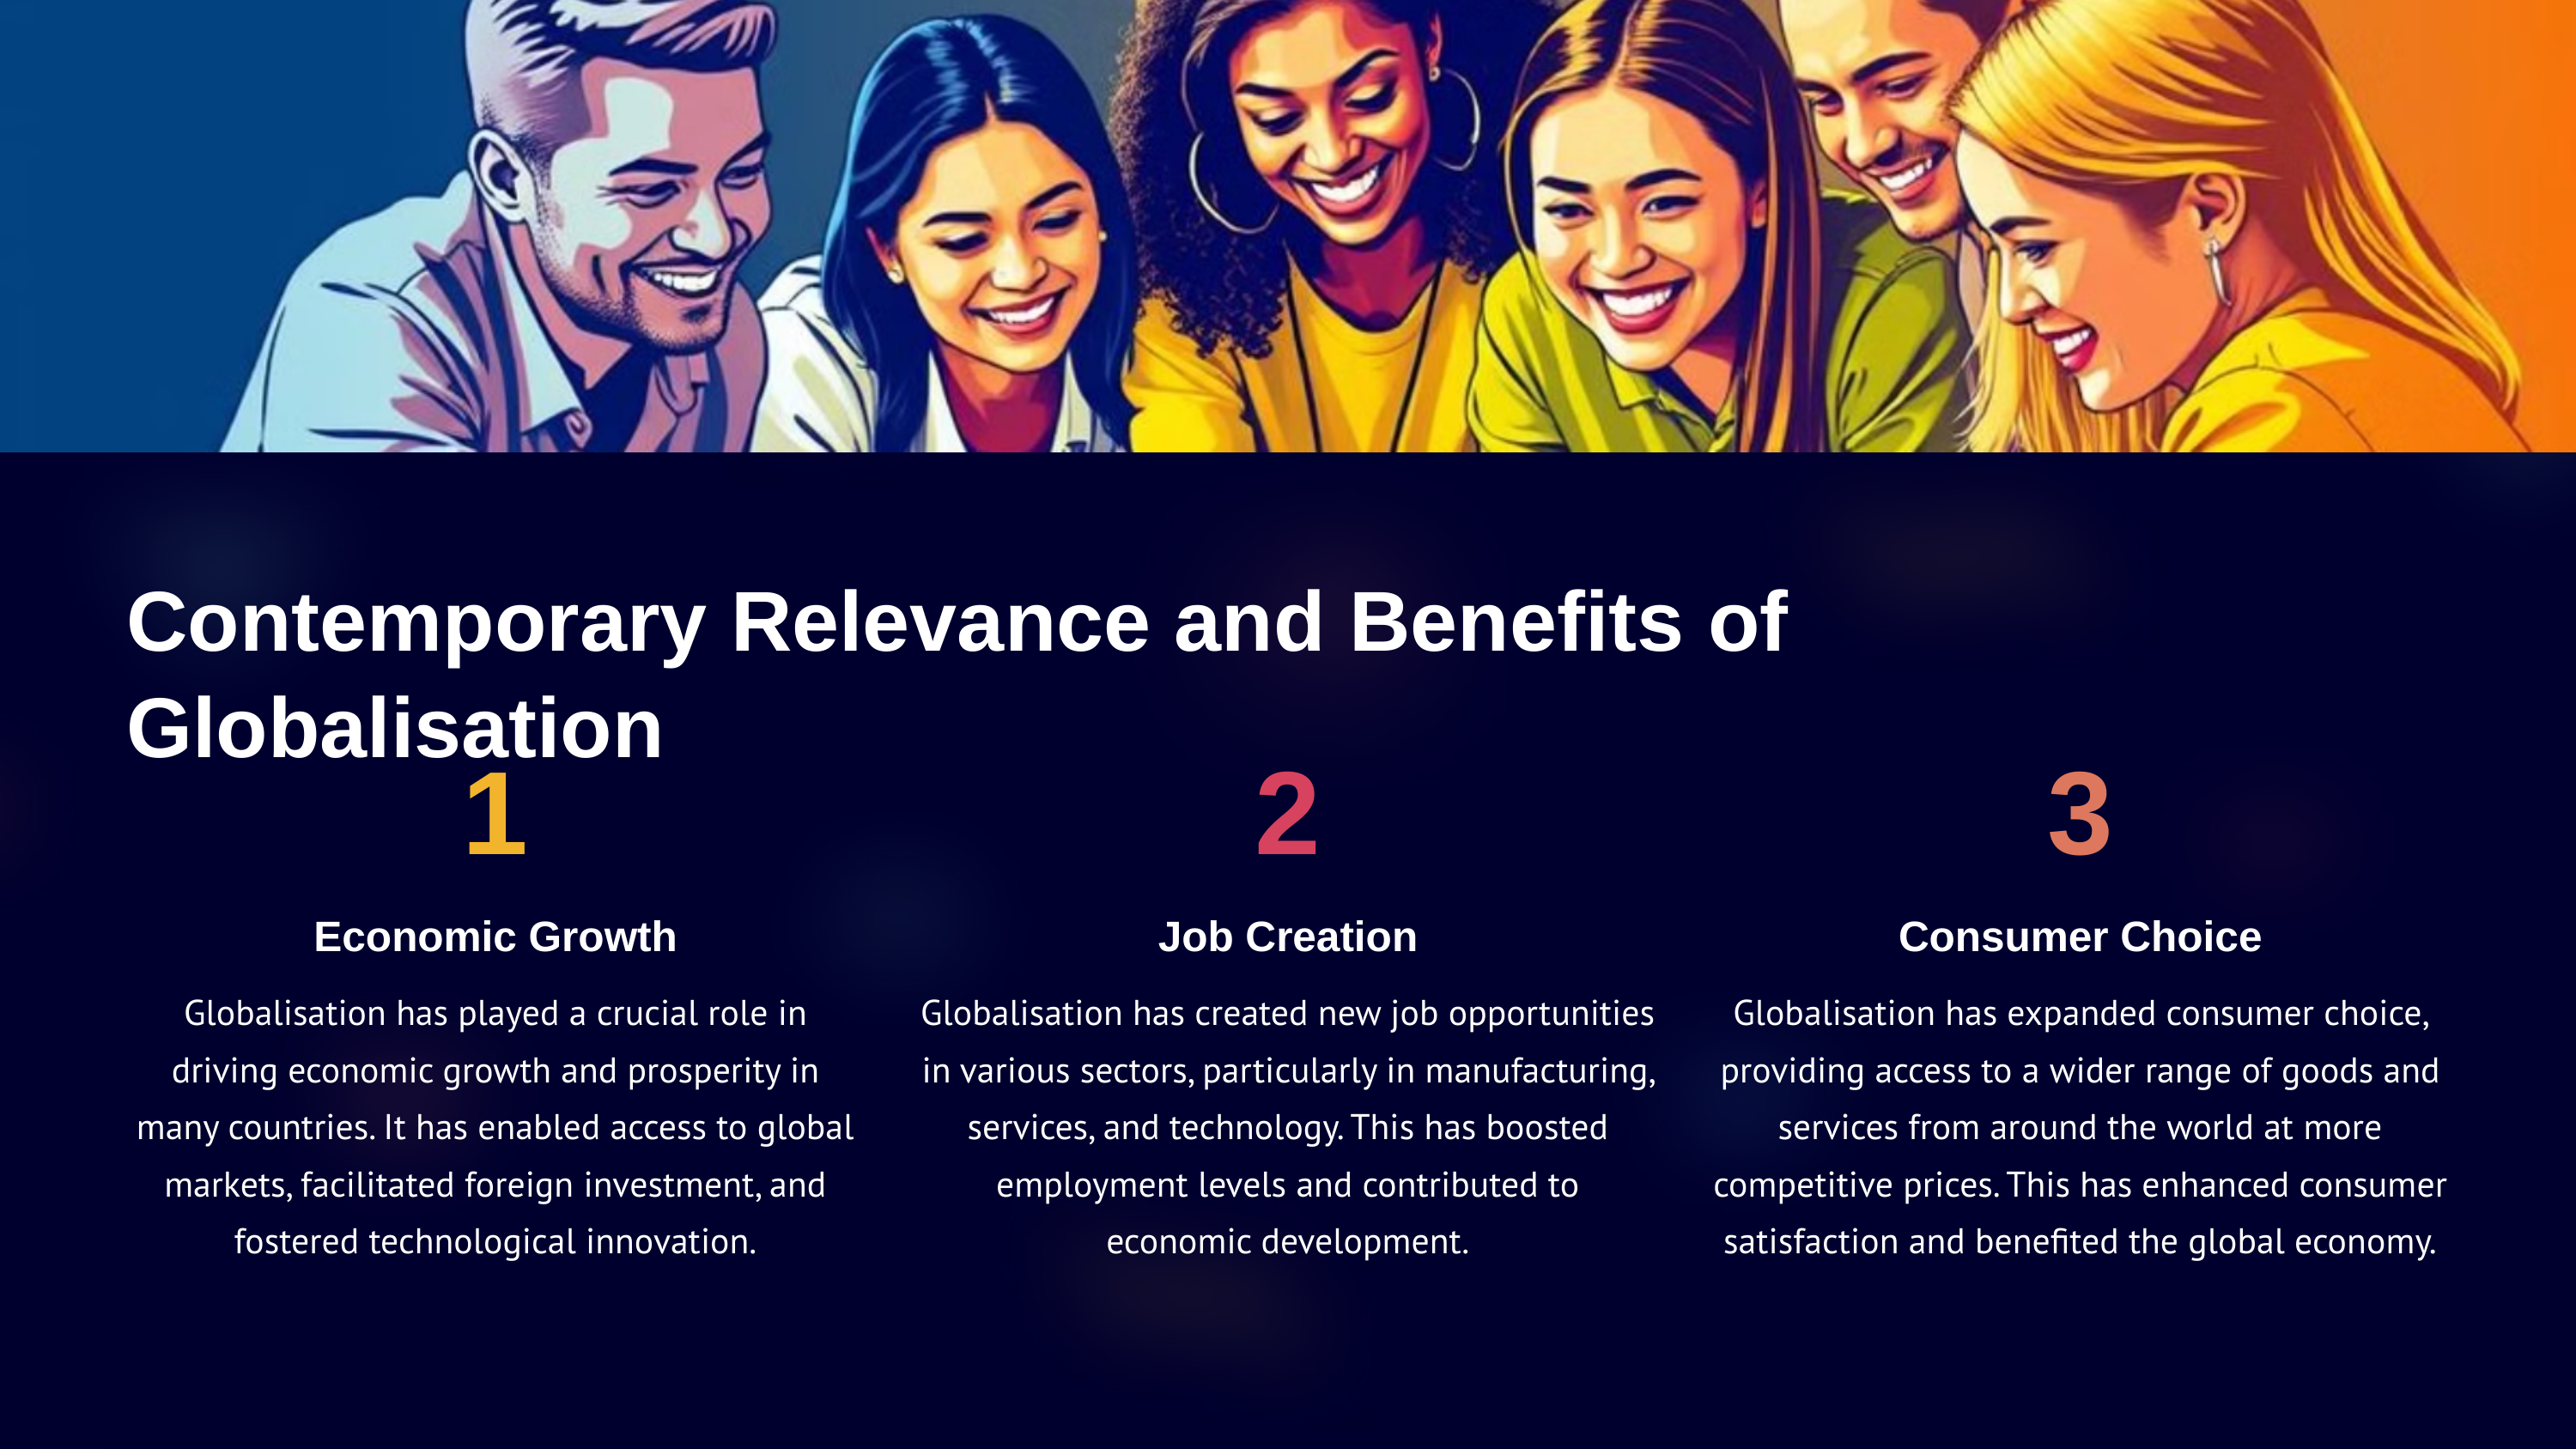

Contemporary Relevance and Benefits of Globalisation
1
2
3
Economic Growth
Job Creation
Consumer Choice
Globalisation has played a crucial role in driving economic growth and prosperity in many countries. It has enabled access to global markets, facilitated foreign investment, and fostered technological innovation.
Globalisation has created new job opportunities in various sectors, particularly in manufacturing, services, and technology. This has boosted employment levels and contributed to economic development.
Globalisation has expanded consumer choice, providing access to a wider range of goods and services from around the world at more competitive prices. This has enhanced consumer satisfaction and benefited the global economy.